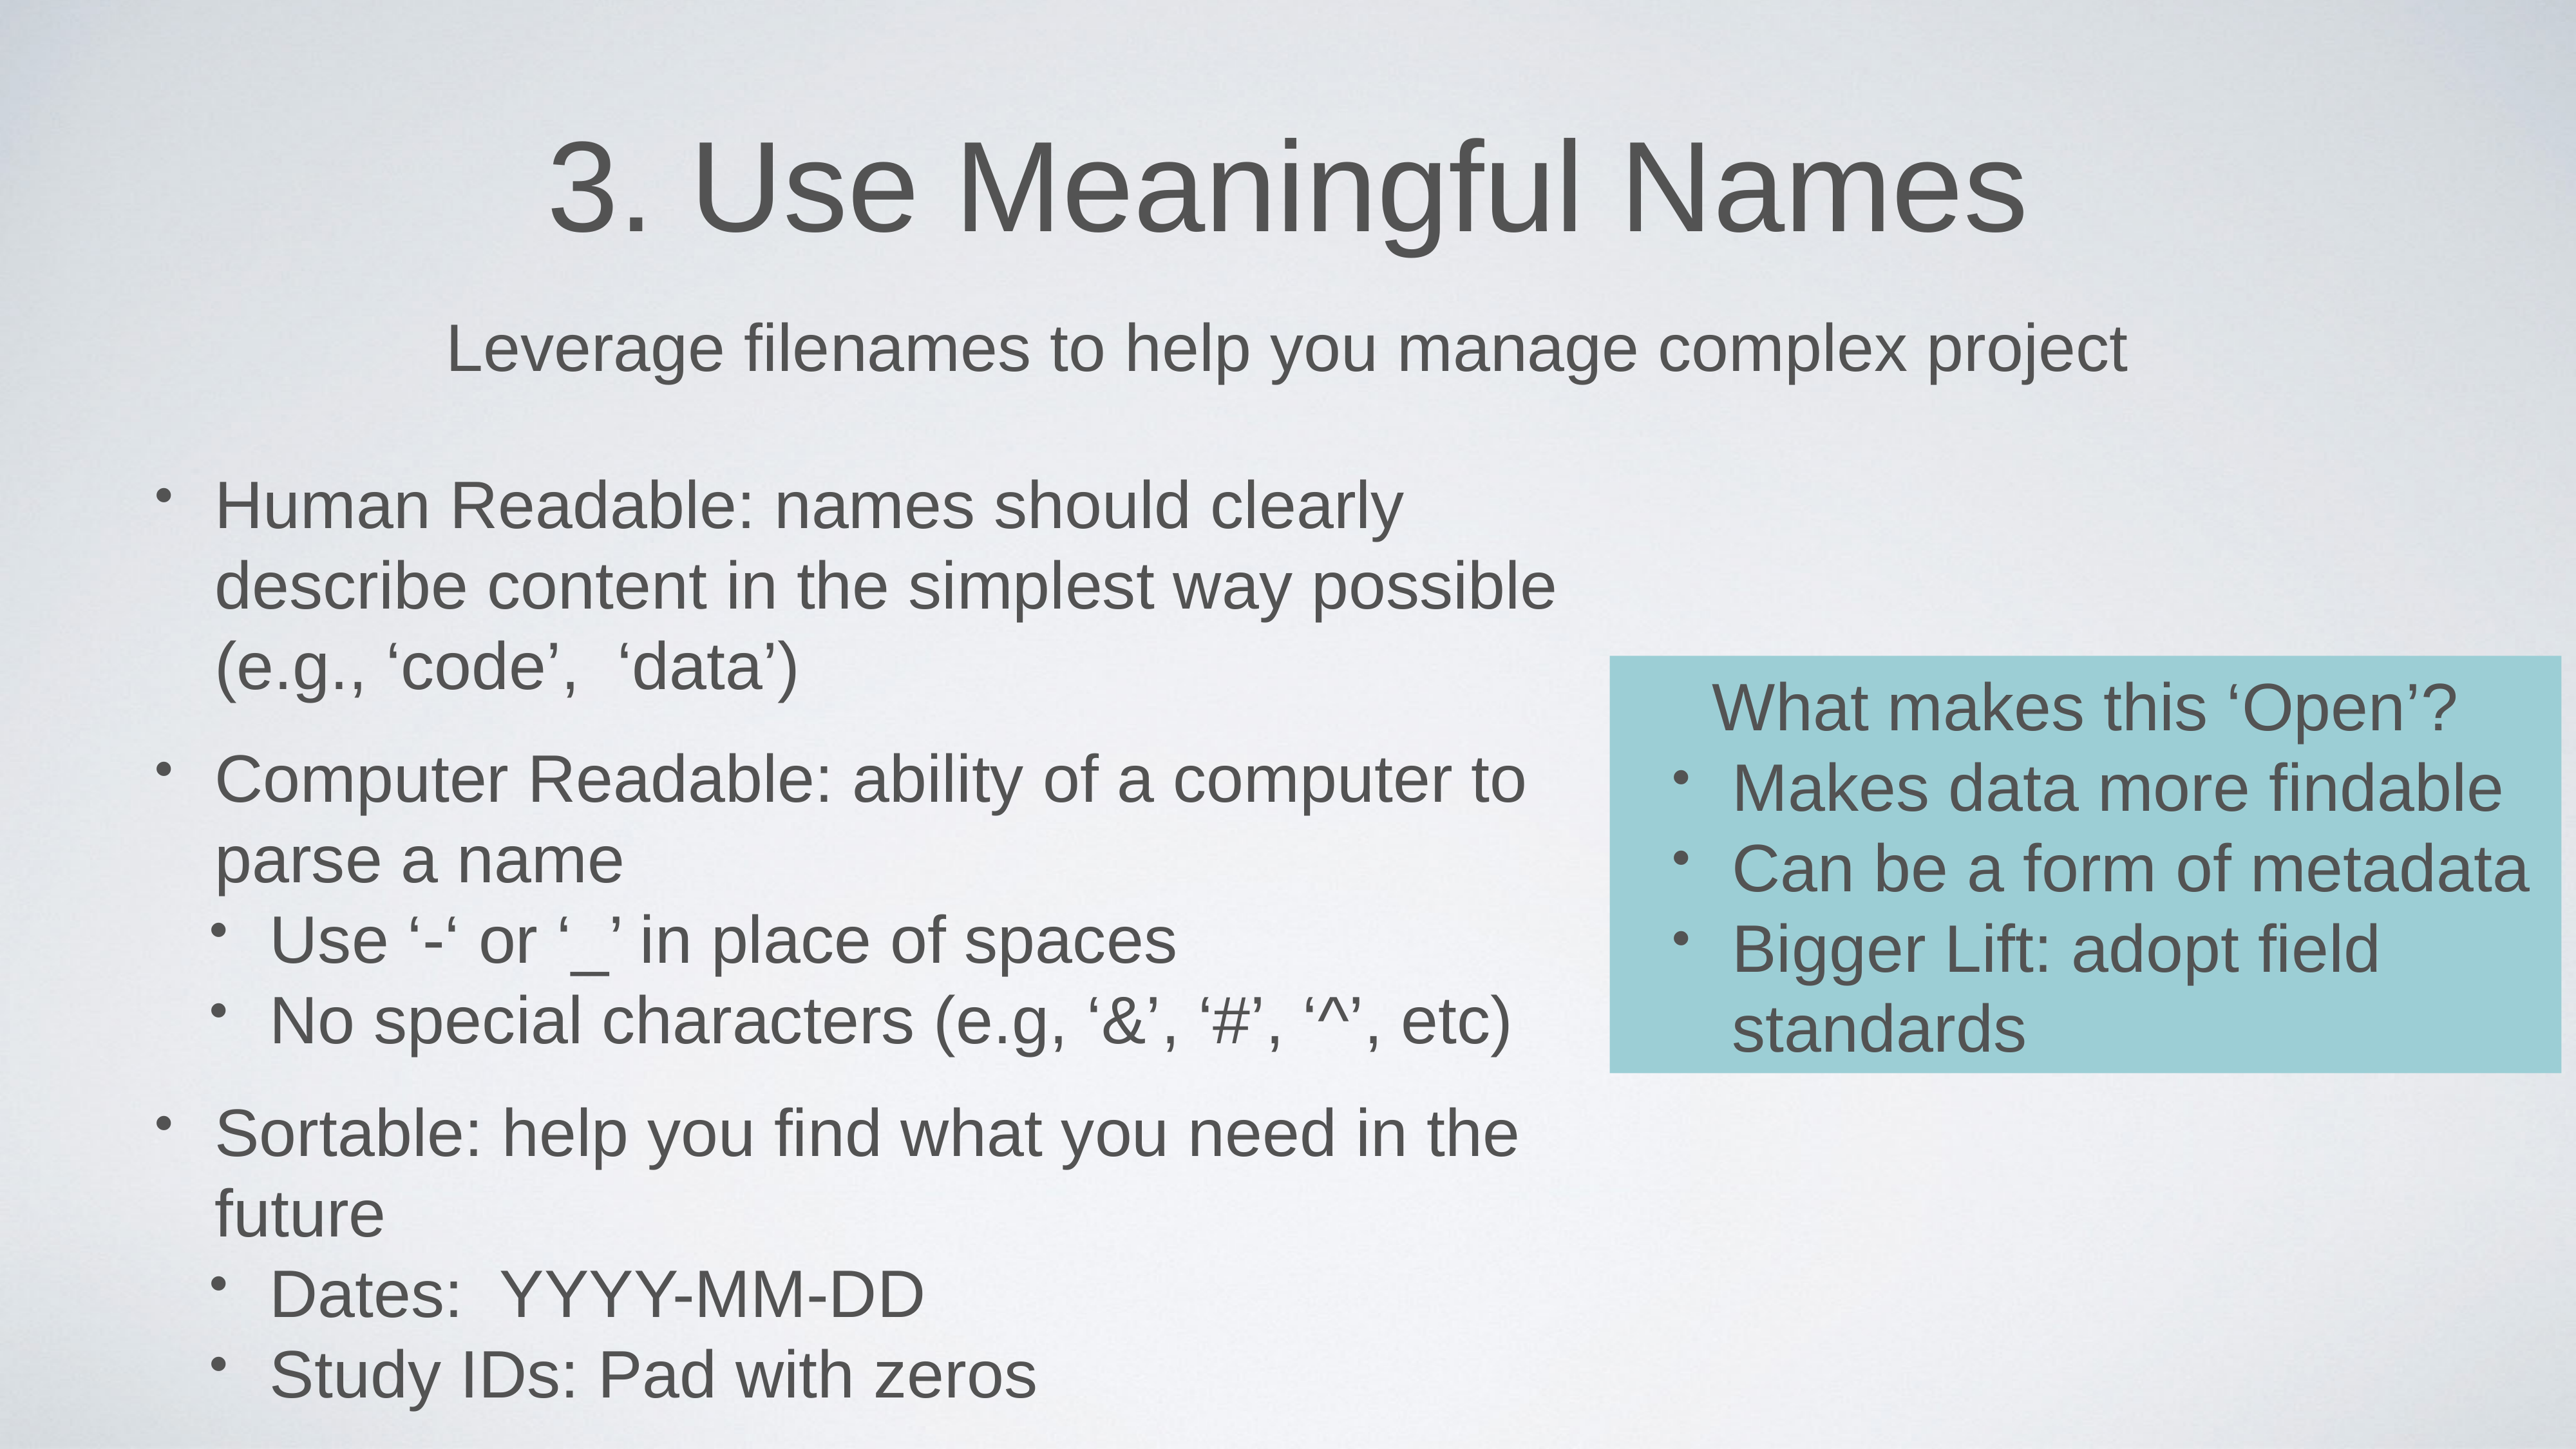

# 3. Use Meaningful Names
Leverage filenames to help you manage complex project
Human Readable: names should clearly describe content in the simplest way possible (e.g., ‘code’,  ‘data’)

Computer Readable: ability of a computer to parse a name
Use ‘-‘ or ‘_’ in place of spaces
No special characters (e.g, ‘&’, ‘#’, ‘^’, etc)

Sortable: help you find what you need in the future
Dates:  YYYY-MM-DD
Study IDs: Pad with zeros
What makes this ‘Open’?
Makes data more findable
Can be a form of metadata
Bigger Lift: adopt field standards